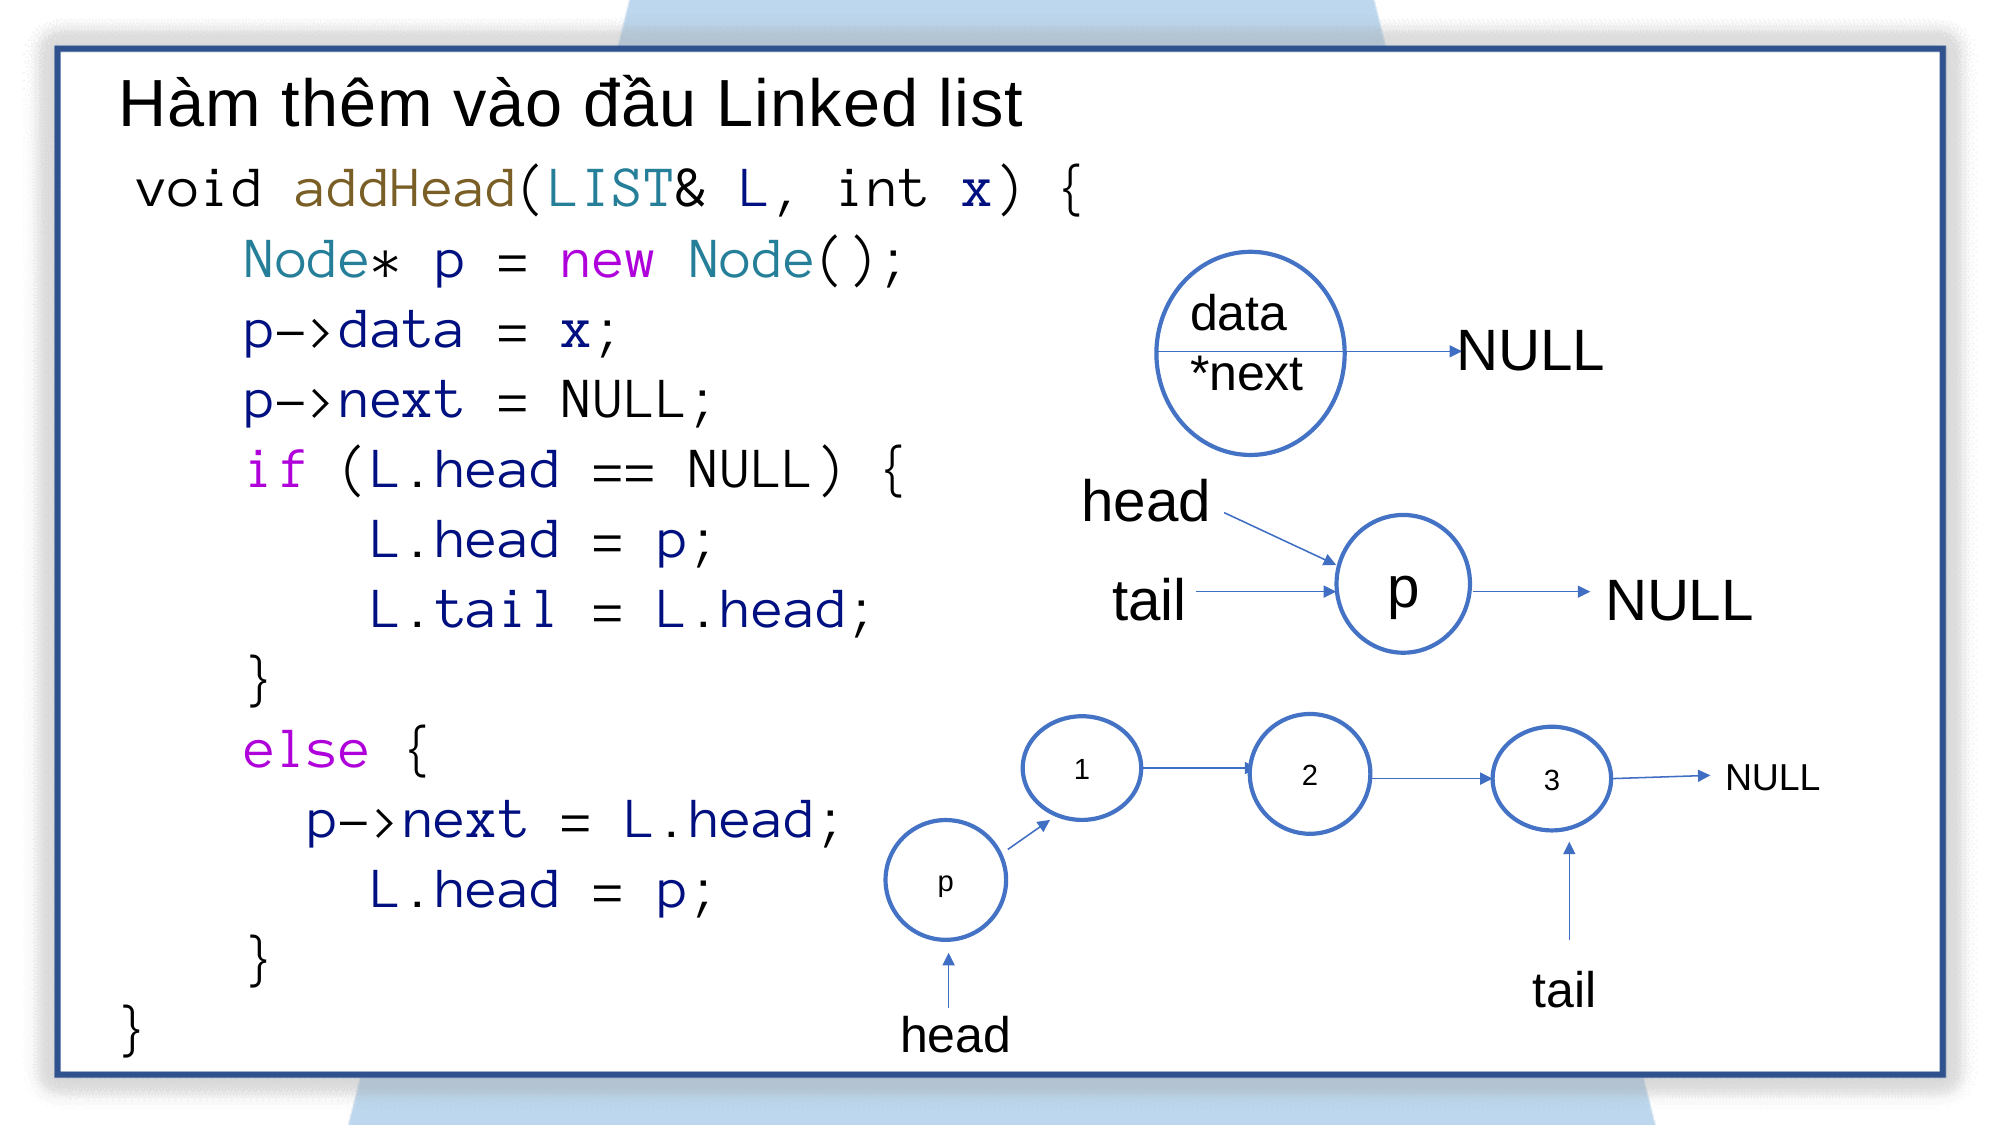

Hàm thêm vào đầu Linked list
 void addHead(LIST& L, int x) {
    Node* p = new Node();
    p->data = x;
    p->next = NULL;
    if (L.head == NULL) {
        L.head = p;
        L.tail = L.head;
    }
    else {
      p->next = L.head;
        L.head = p;
    }
}

data
*next
NULL
head
p
tail
NULL
2
1
3
NULL
p
tail
head